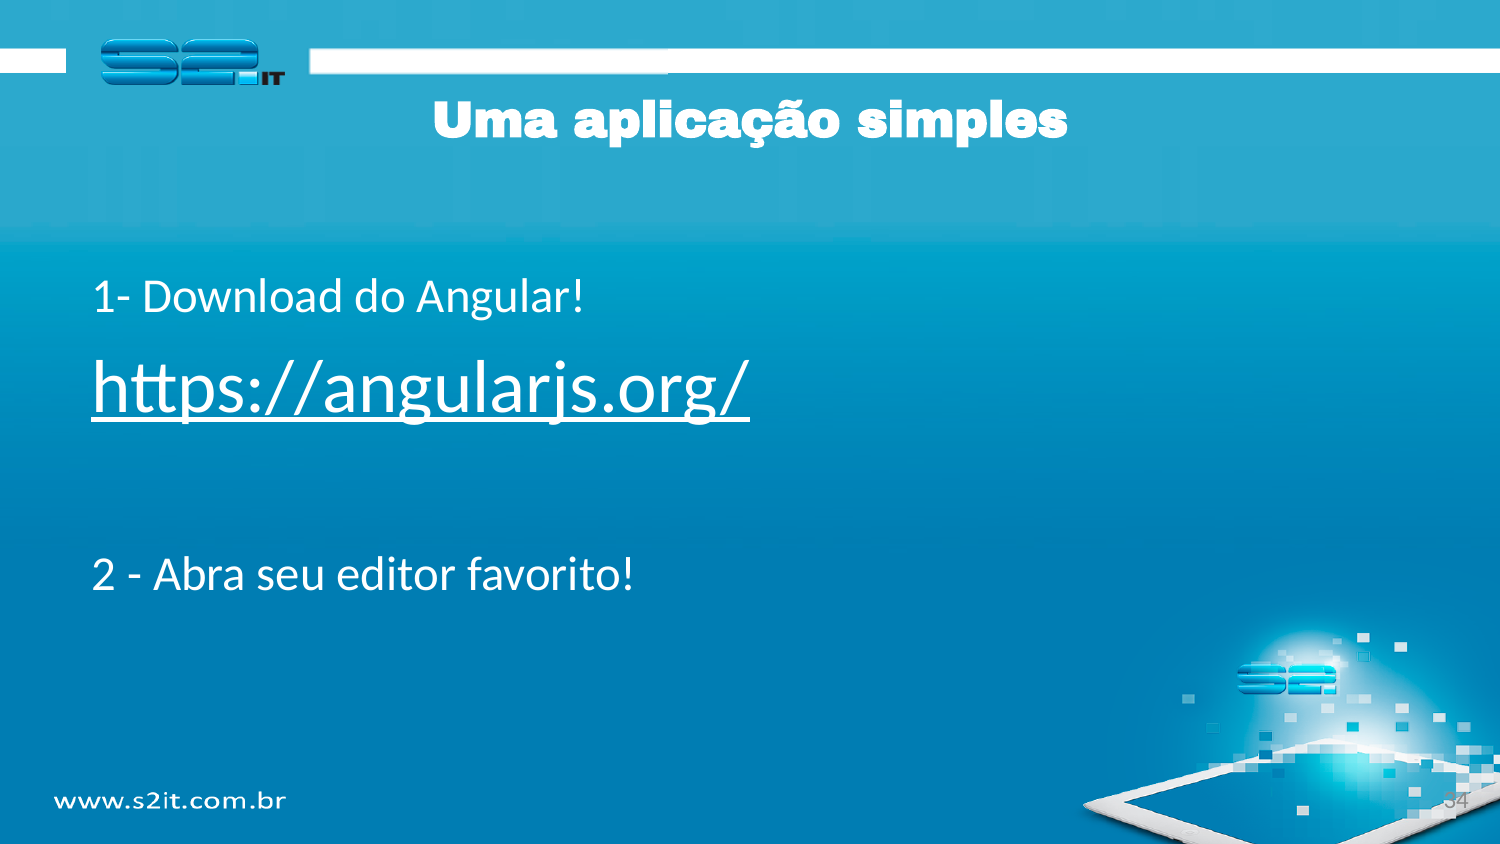

Uma aplicação simples

1- Download do Angular!
https://angularjs.org/

2 - Abra seu editor favorito!

34